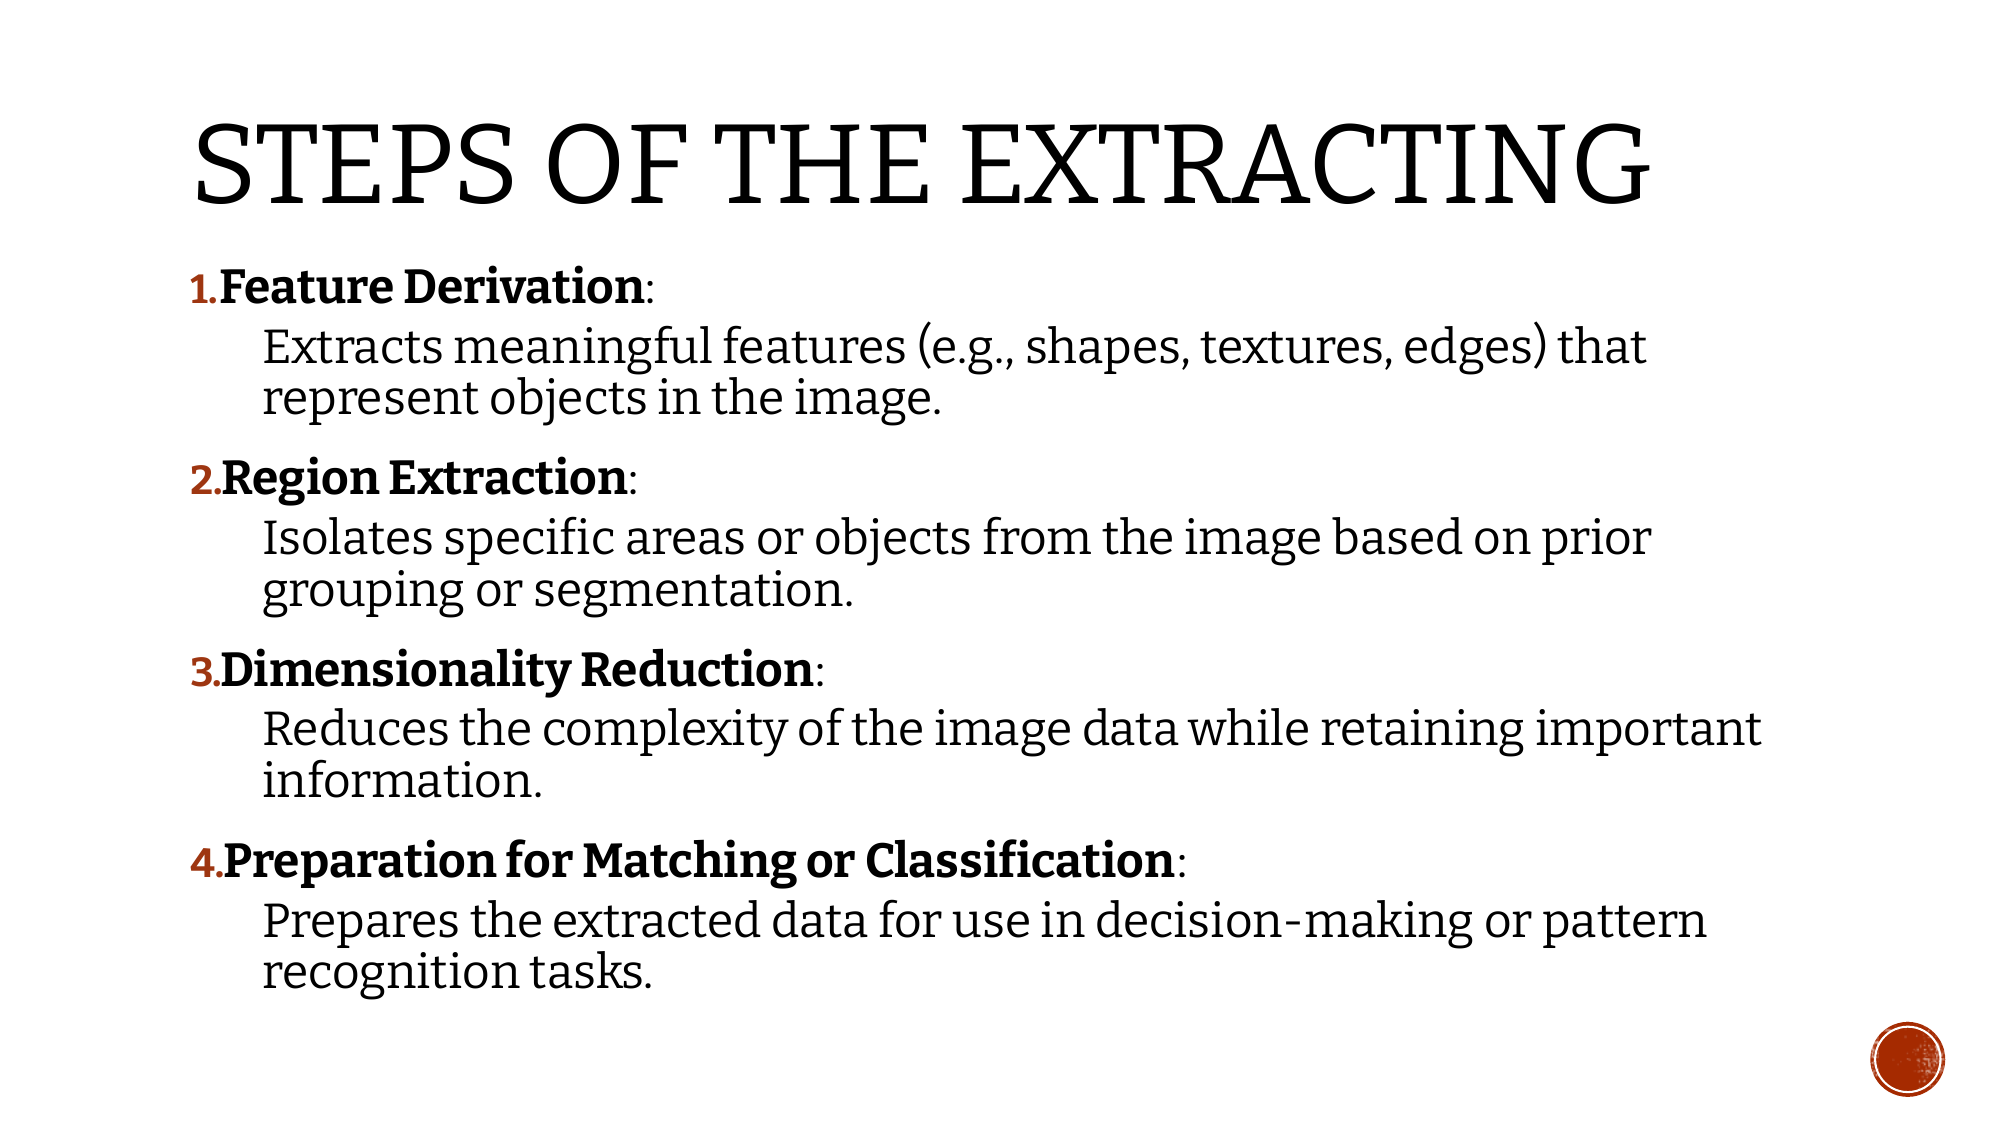

# Steps of the Extracting
Feature Derivation:
Extracts meaningful features (e.g., shapes, textures, edges) that represent objects in the image.
Region Extraction:
Isolates specific areas or objects from the image based on prior grouping or segmentation.
Dimensionality Reduction:
Reduces the complexity of the image data while retaining important information.
Preparation for Matching or Classification:
Prepares the extracted data for use in decision-making or pattern recognition tasks.